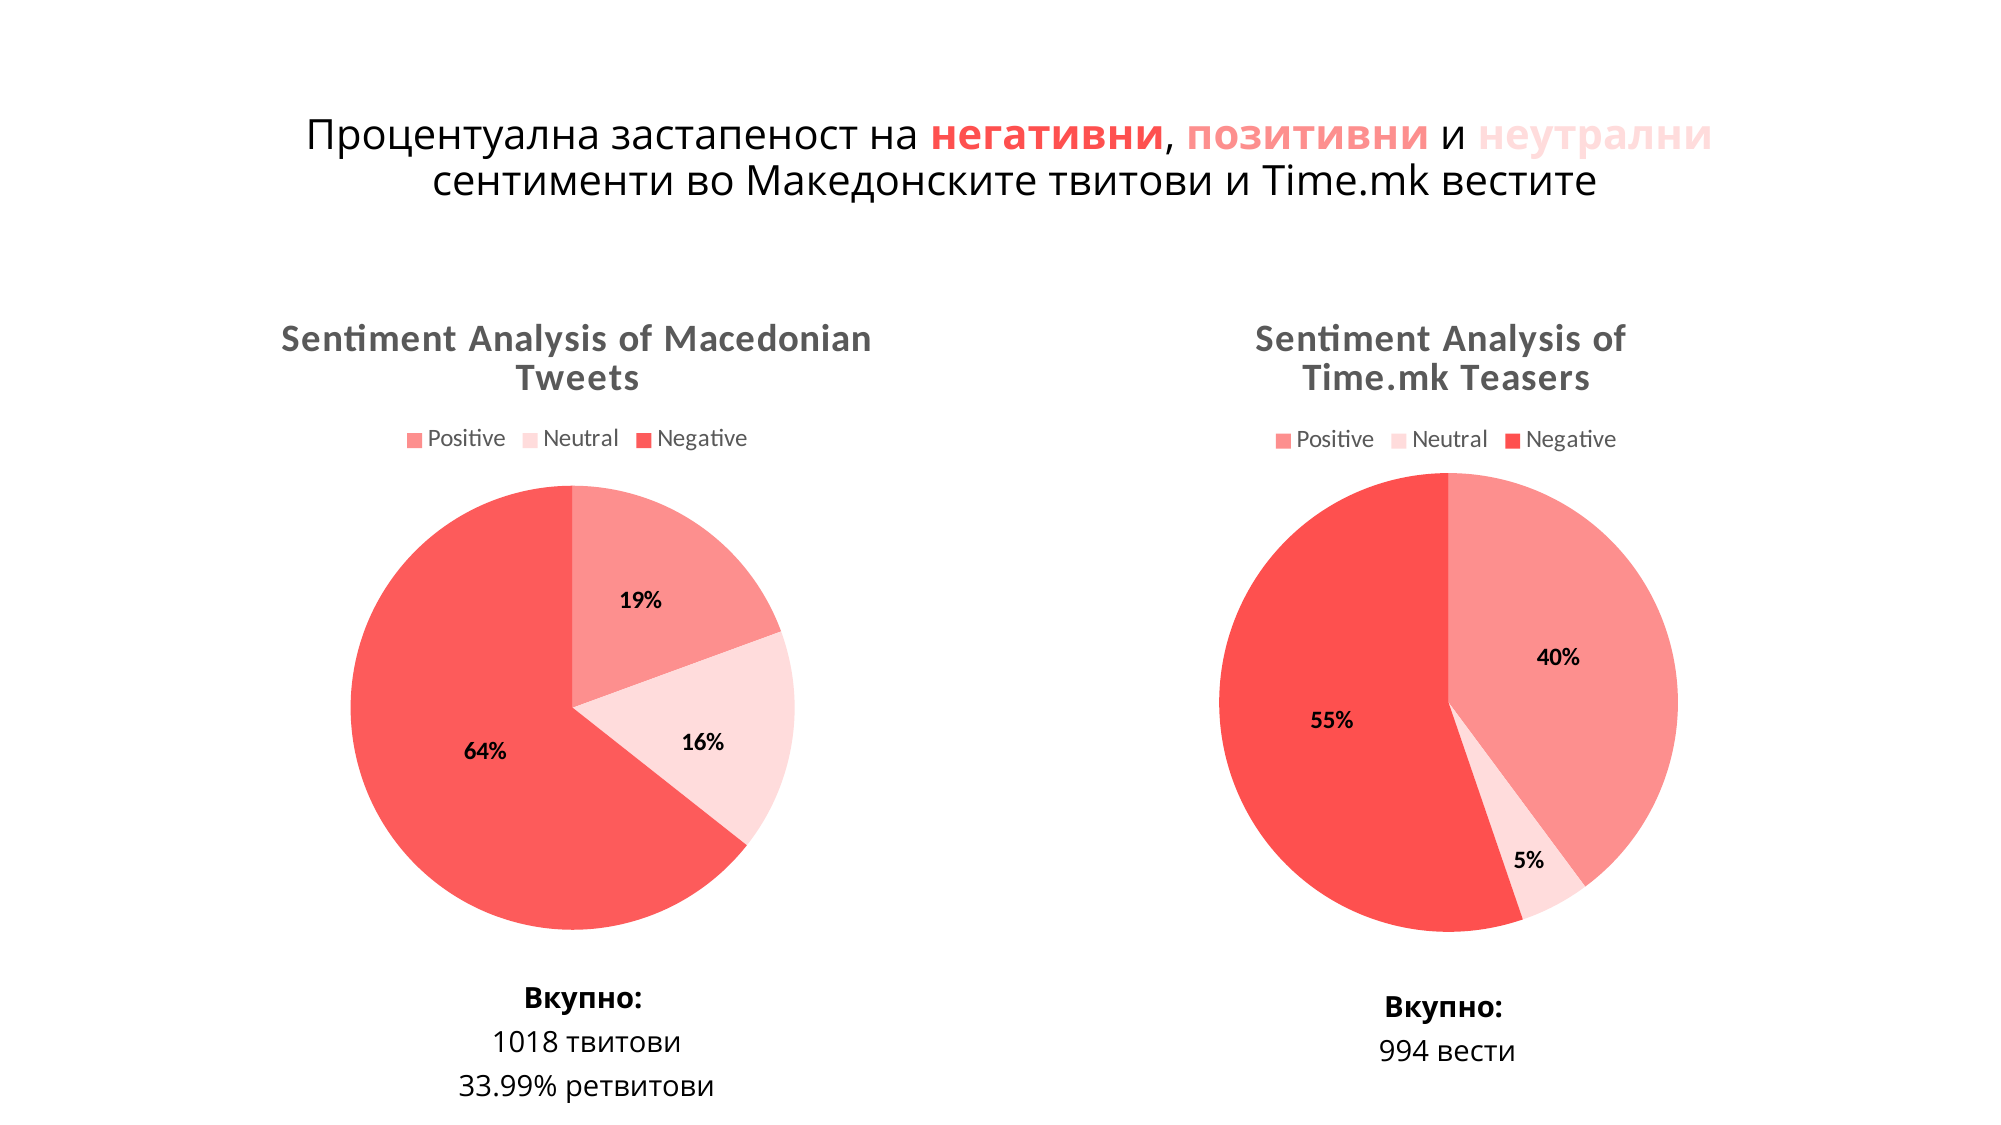

Процентуална застапеност на негативни, позитивни и неутрални  сентименти во Македонските твитови и Time.mk вестите

### Chart:

| Category | Sentiment Analysis of Macedonian Tweets |
|---|---|
| Positive | 19.4 |
| Neutral | 16.2 |
| Negative | 64.3 |

### Chart: Sentiment Analysis of Time.mk Teasers

| Category | Sentiment Analysis of Time.mk Teasers |
|---|---|
| Positive | 39.8 |
| Neutral | 4.9 |
| Negative | 55.2 |
Вкупно:
1018 твитови
33.99% ретвитови
Вкупно:
994 вести